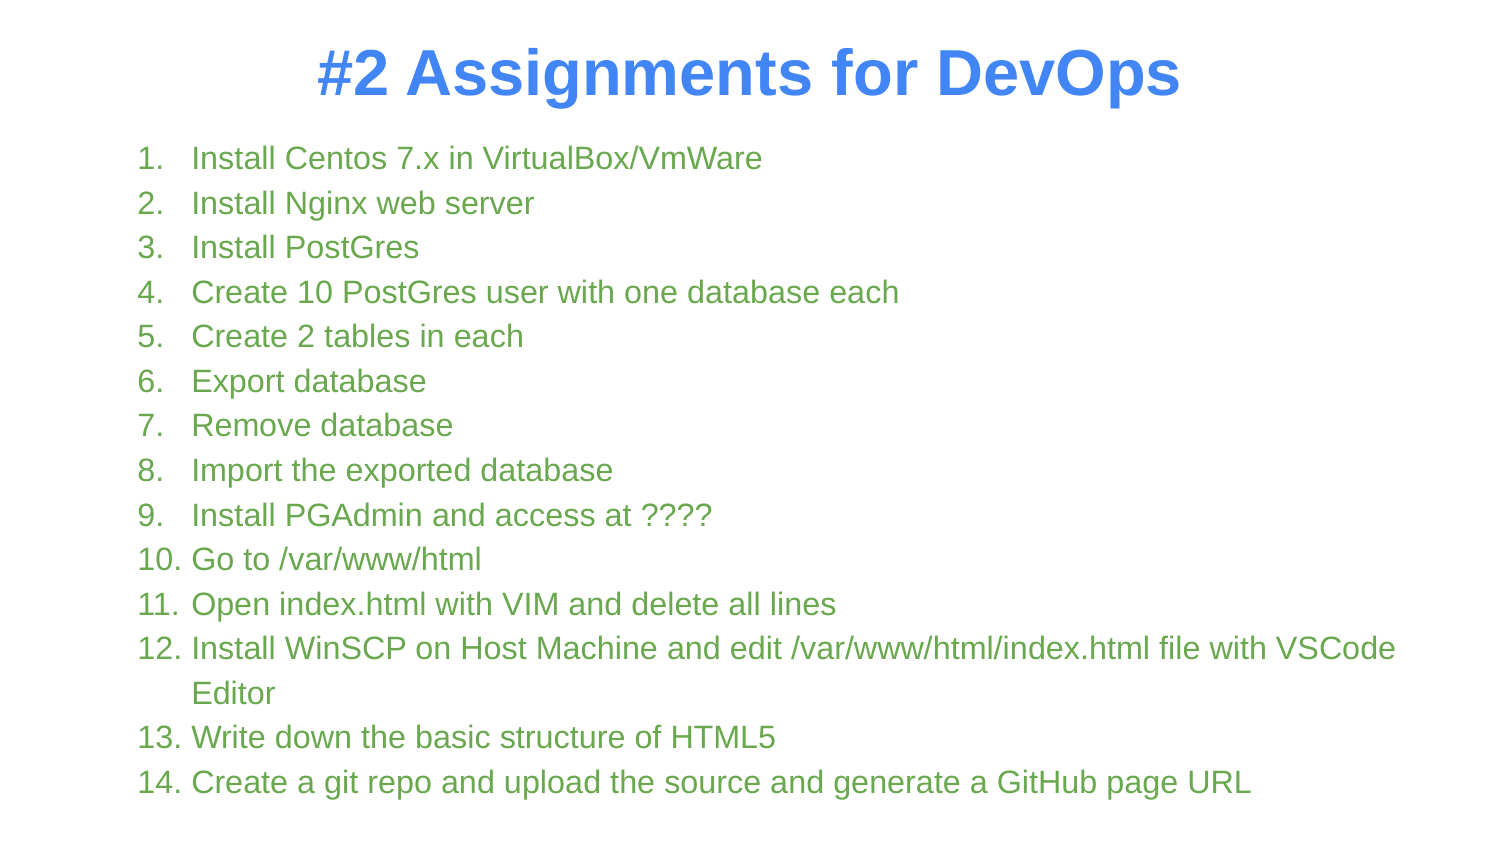

# #2 Assignments for DevOps
Install Centos 7.x in VirtualBox/VmWare
Install Nginx web server
Install PostGres
Create 10 PostGres user with one database each
Create 2 tables in each
Export database
Remove database
Import the exported database
Install PGAdmin and access at ????
Go to /var/www/html
Open index.html with VIM and delete all lines
Install WinSCP on Host Machine and edit /var/www/html/index.html file with VSCode Editor
Write down the basic structure of HTML5
Create a git repo and upload the source and generate a GitHub page URL